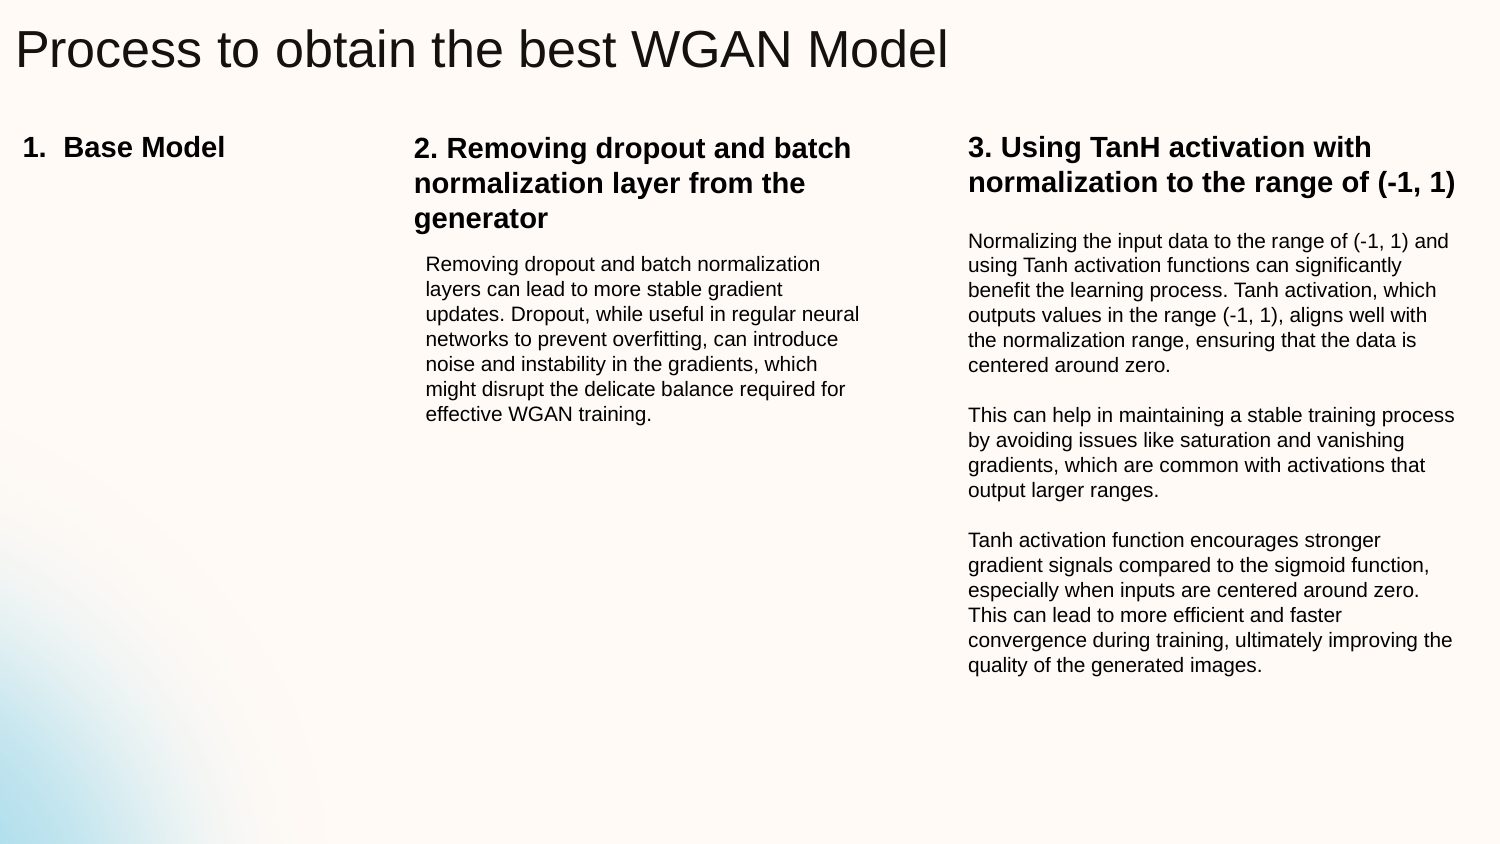

# Process to obtain the best WGAN Model
1.  Base Model
3. Using TanH activation with normalization to the range of (-1, 1)
2. Removing dropout and batch normalization layer from the generator
Normalizing the input data to the range of (-1, 1) and using Tanh activation functions can significantly benefit the learning process. Tanh activation, which outputs values in the range (-1, 1), aligns well with the normalization range, ensuring that the data is centered around zero.

This can help in maintaining a stable training process by avoiding issues like saturation and vanishing gradients, which are common with activations that output larger ranges.

Tanh activation function encourages stronger gradient signals compared to the sigmoid function, especially when inputs are centered around zero. This can lead to more efficient and faster convergence during training, ultimately improving the quality of the generated images.
Removing dropout and batch normalization layers can lead to more stable gradient updates. Dropout, while useful in regular neural networks to prevent overfitting, can introduce noise and instability in the gradients, which might disrupt the delicate balance required for effective WGAN training.